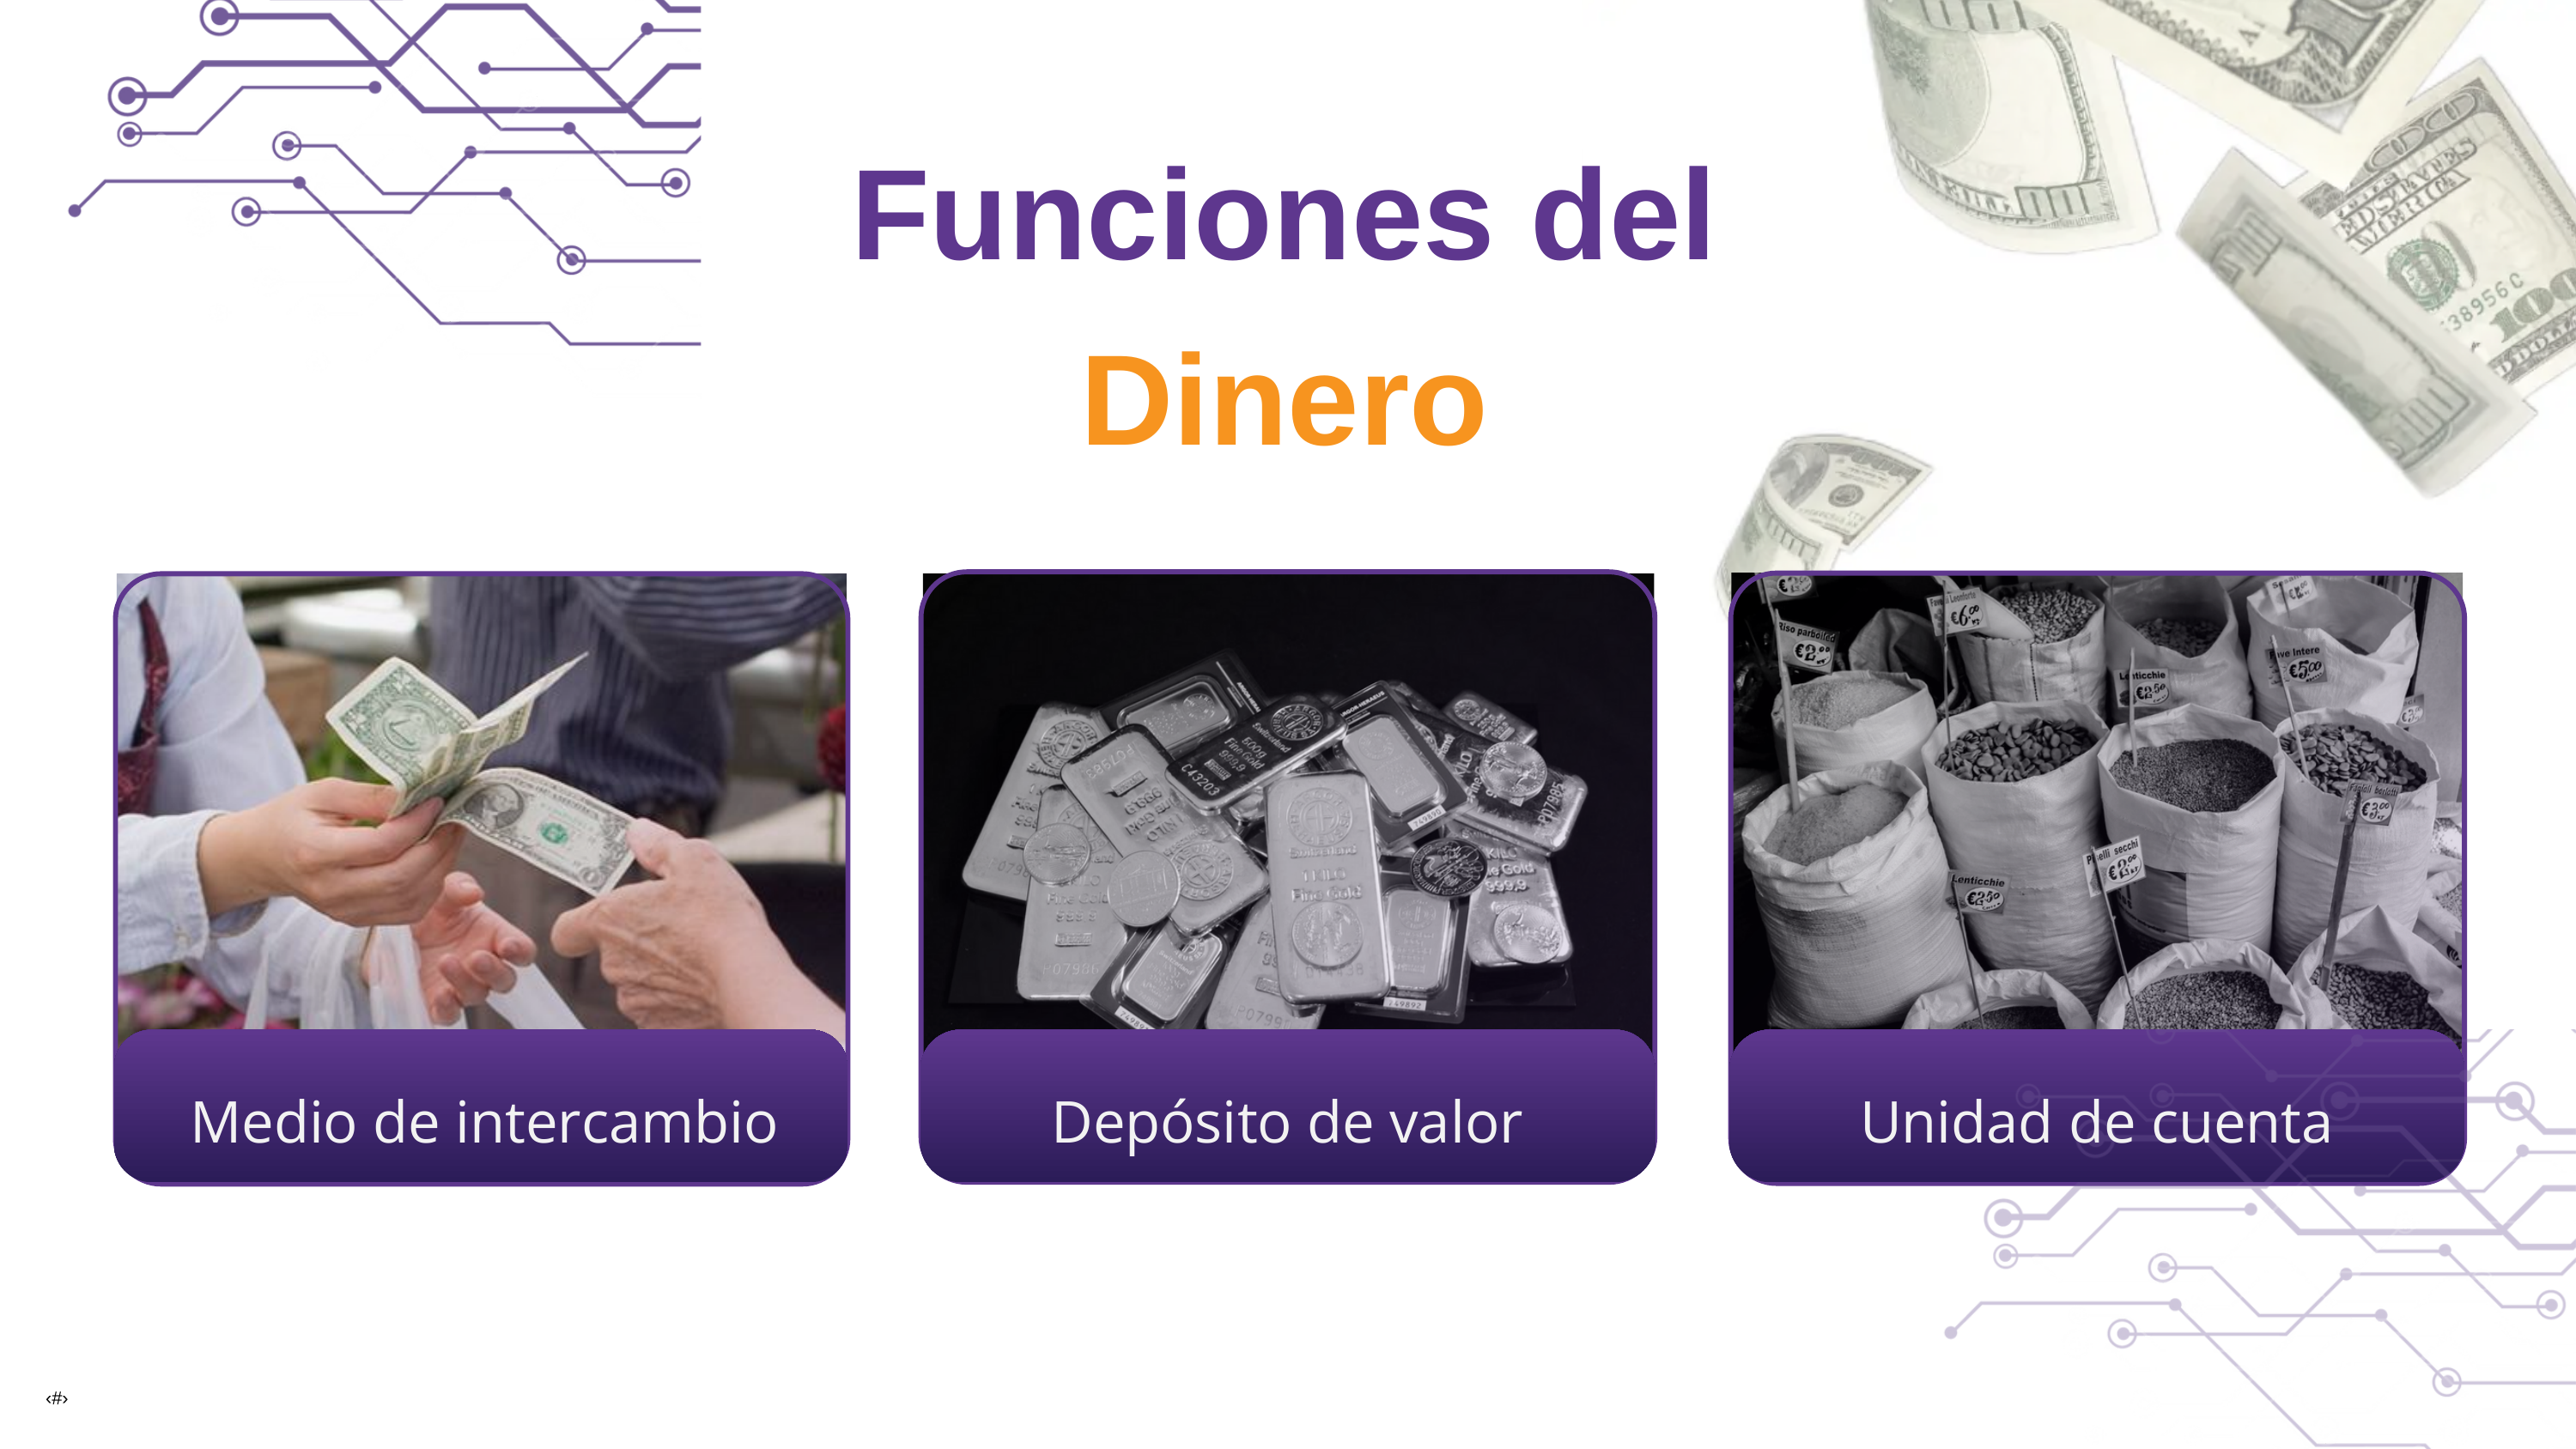

Funciones del Dinero

Depósito de valor
Unidad de cuenta
Medio de intercambio

‹#›